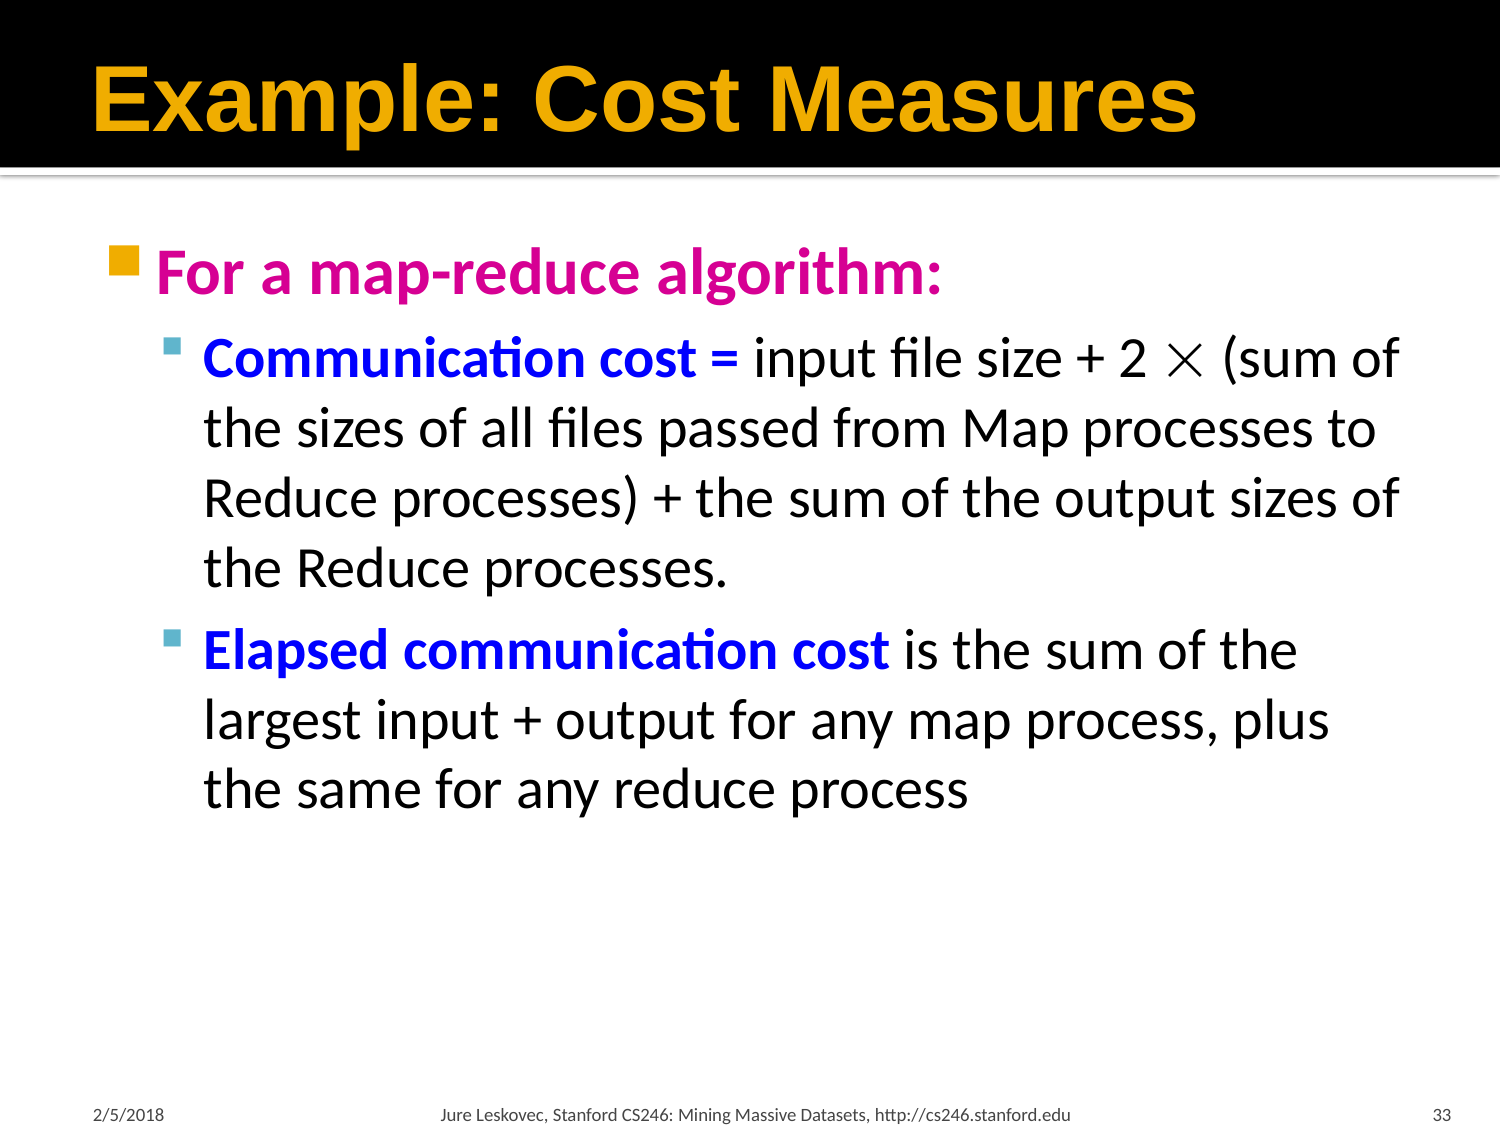

# Example: Cost Measures
For a map-reduce algorithm:
Communication cost = input file size + 2 × (sum of the sizes of all files passed from Map processes to Reduce processes) + the sum of the output sizes of the Reduce processes.
Elapsed communication cost is the sum of the largest input + output for any map process, plus the same for any reduce process
2/5/2018
Jure Leskovec, Stanford CS246: Mining Massive Datasets, http://cs246.stanford.edu
33